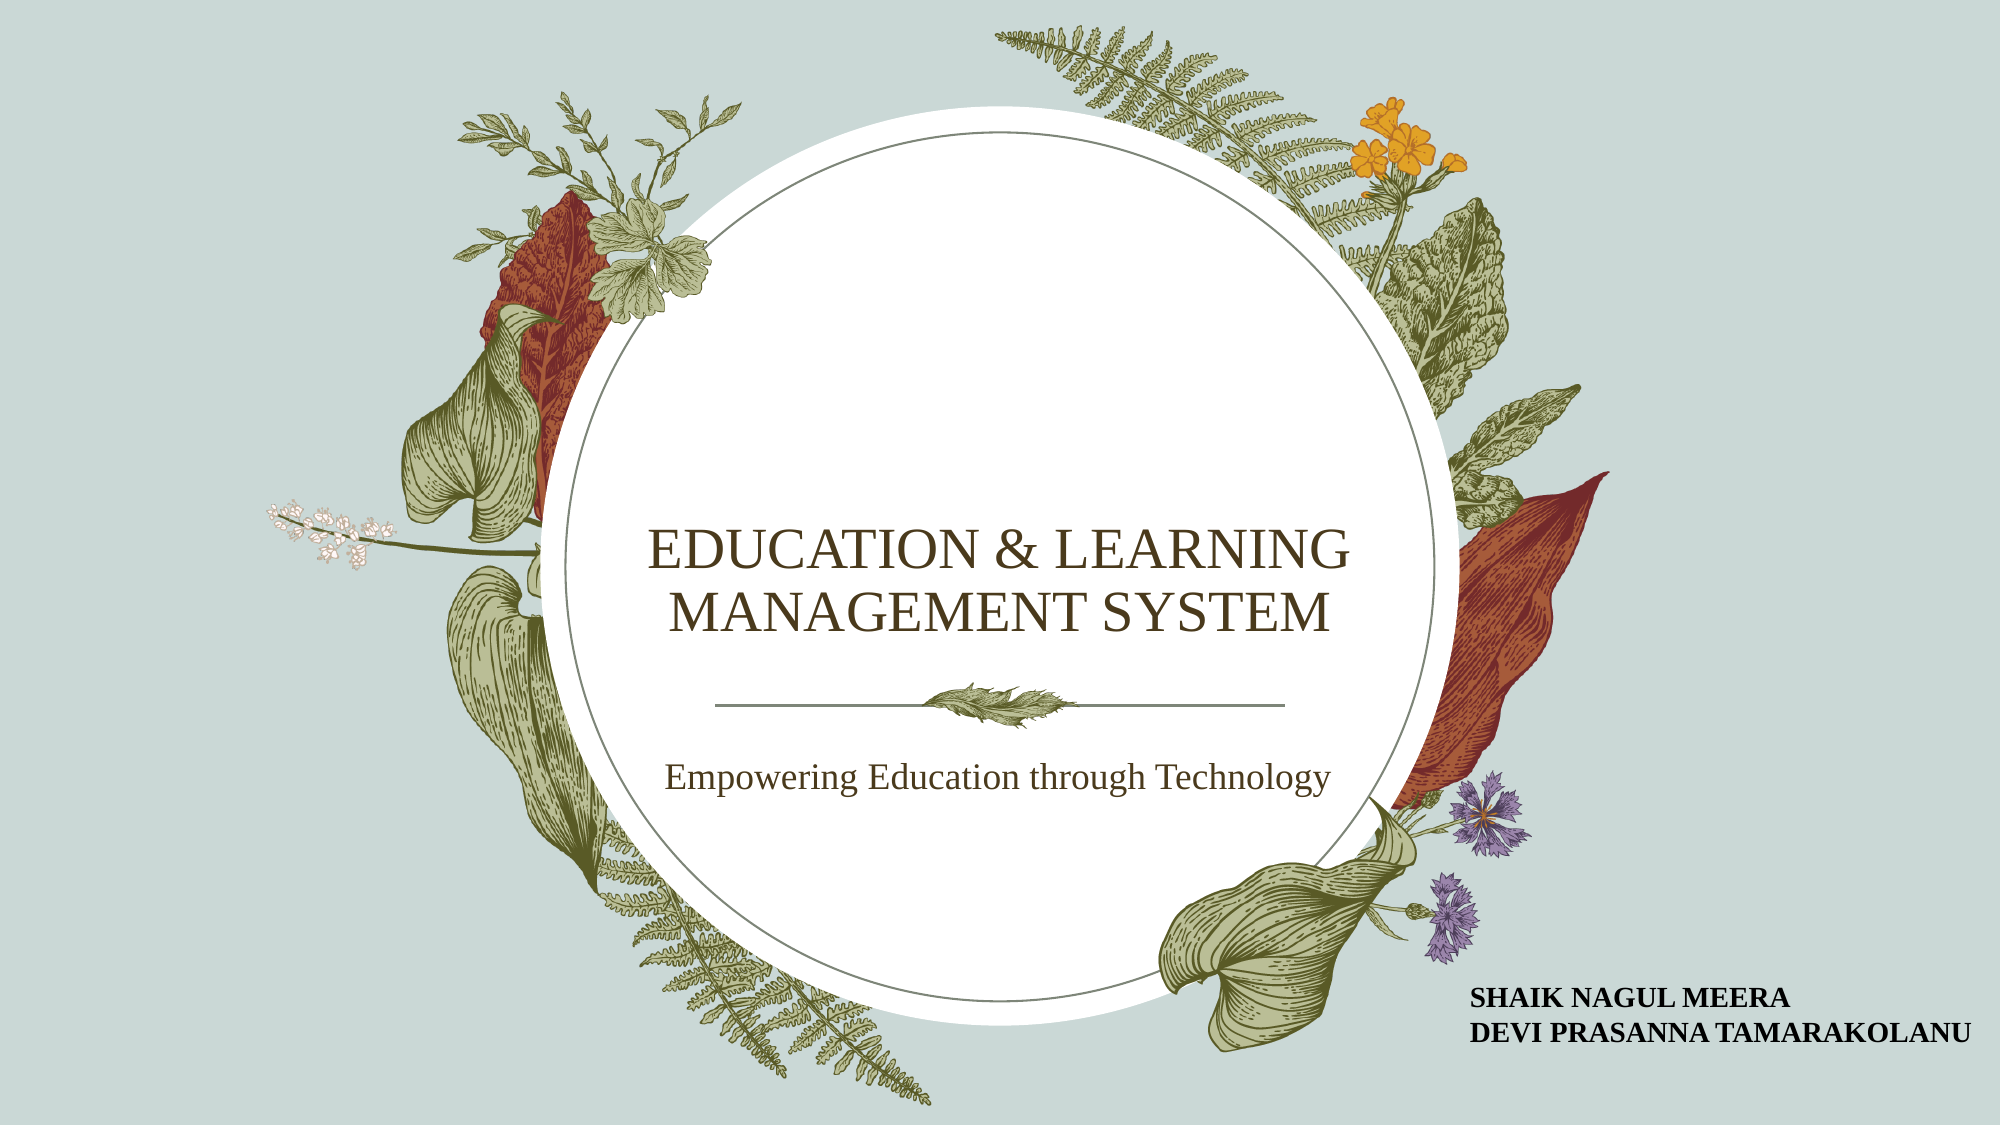

# EDUCATION & LEARNING MANAGEMENT SYSTEM
​Empowering Education through Technology
SHAIK NAGUL MEERA
DEVI PRASANNA TAMARAKOLANU